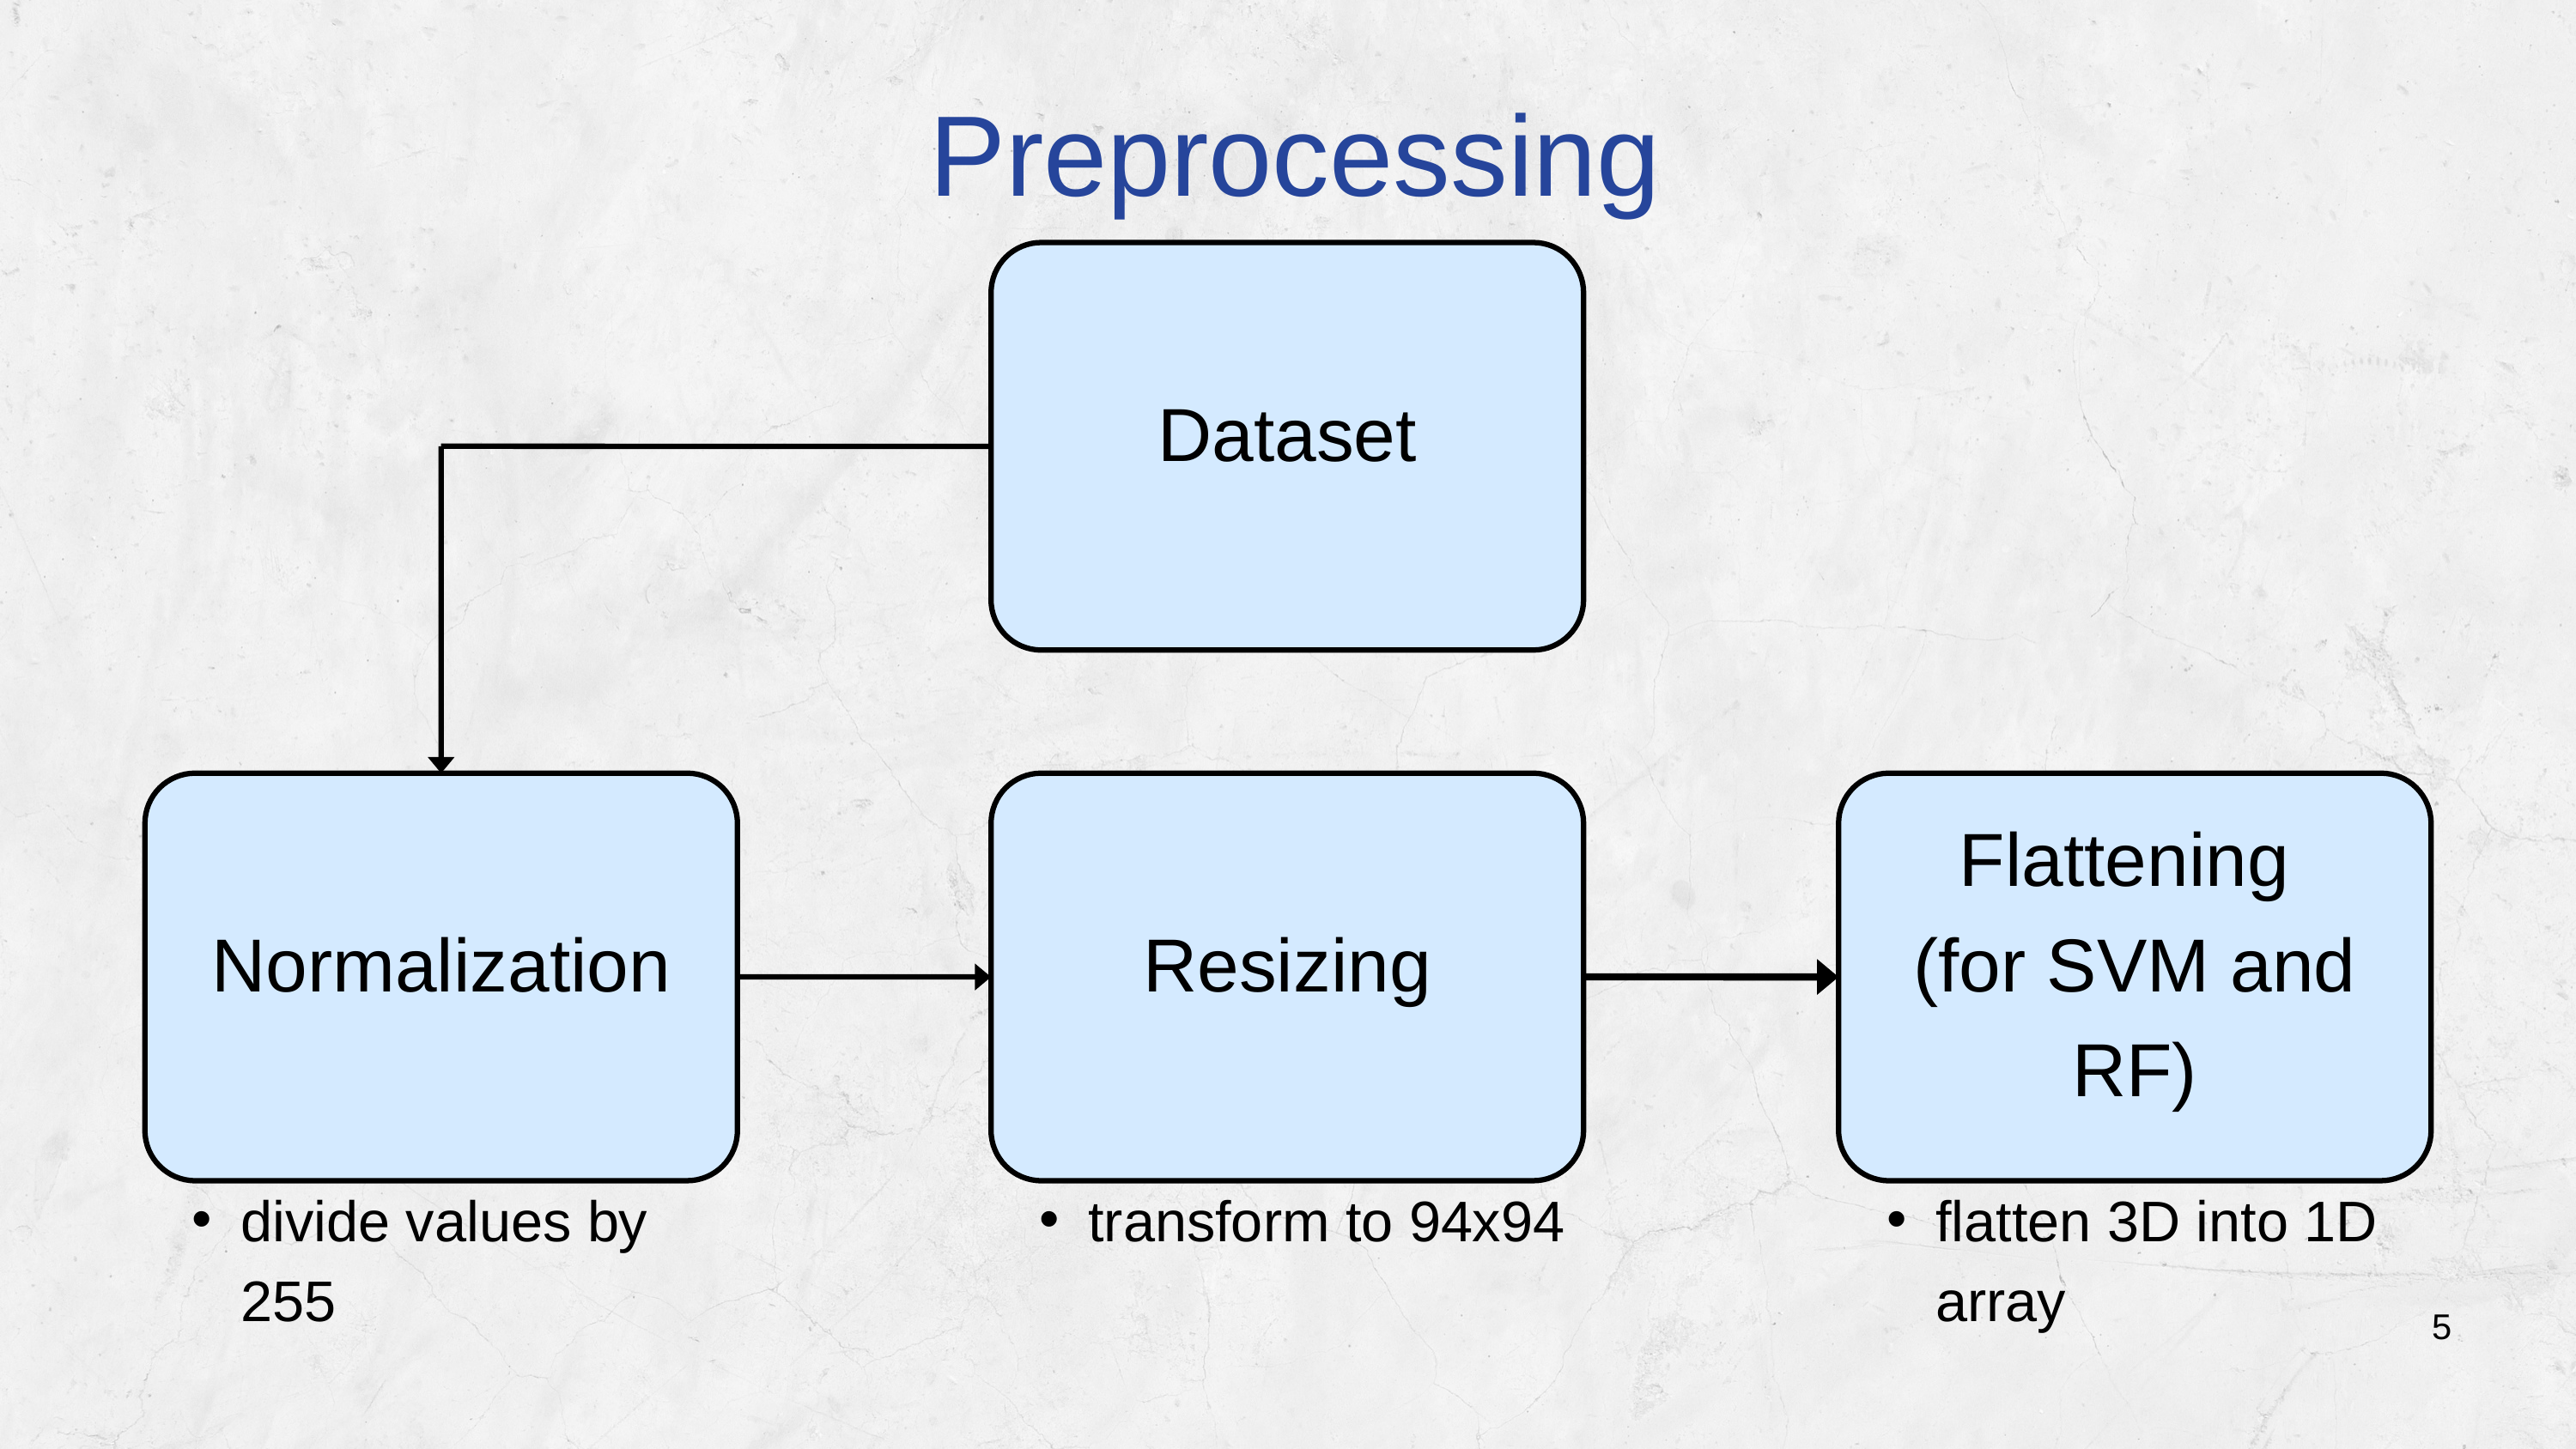

Preprocessing

Dataset

Normalization

Resizing

Flattening
(for SVM and RF)

divide values by 255
transform to 94x94
flatten 3D into 1D array
5